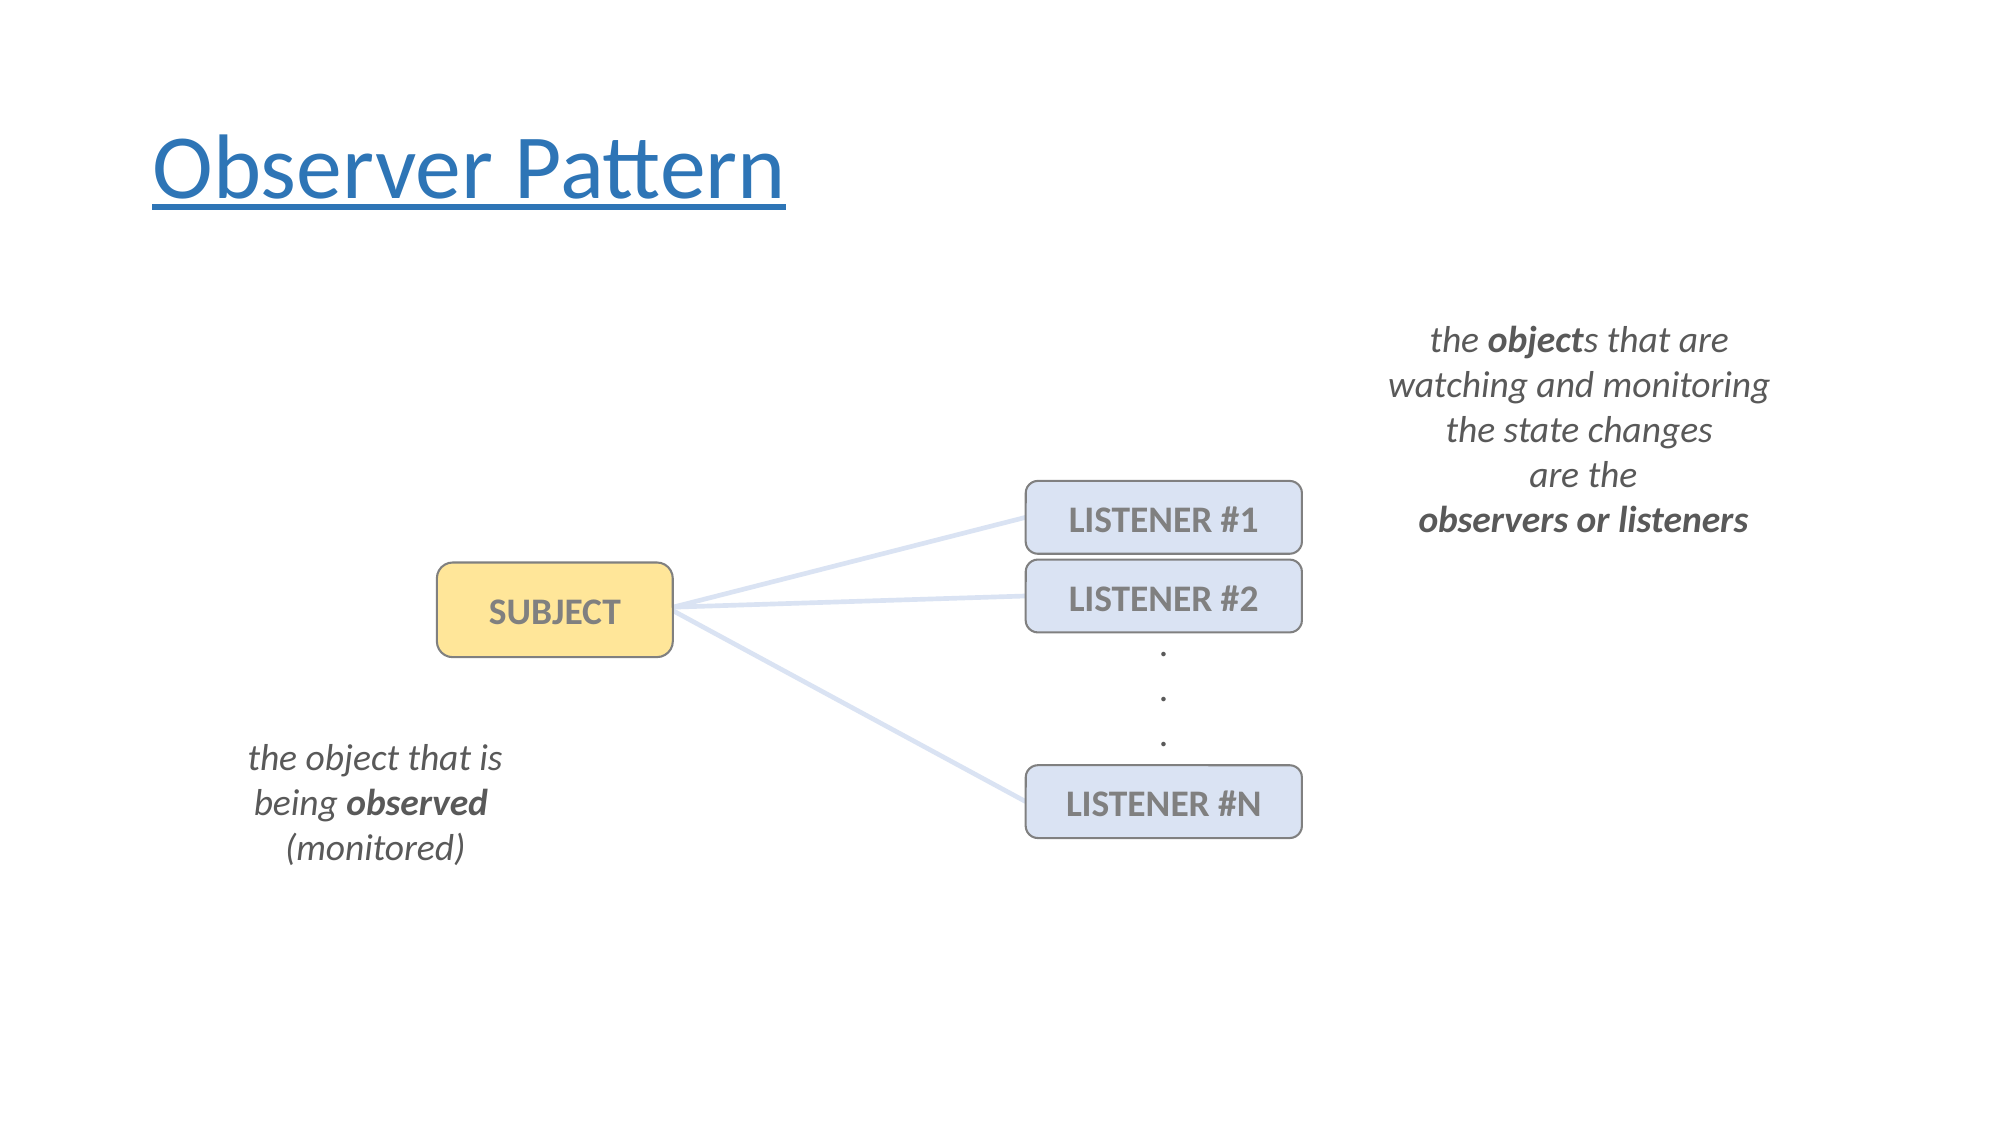

# Observer Pattern
the objects that are
watching and monitoring
the state changes
 are the
 observers or listeners
LISTENER #1
LISTENER #2
SUBJECT
.
.
.
the object that is
being observed
(monitored)
LISTENER #N